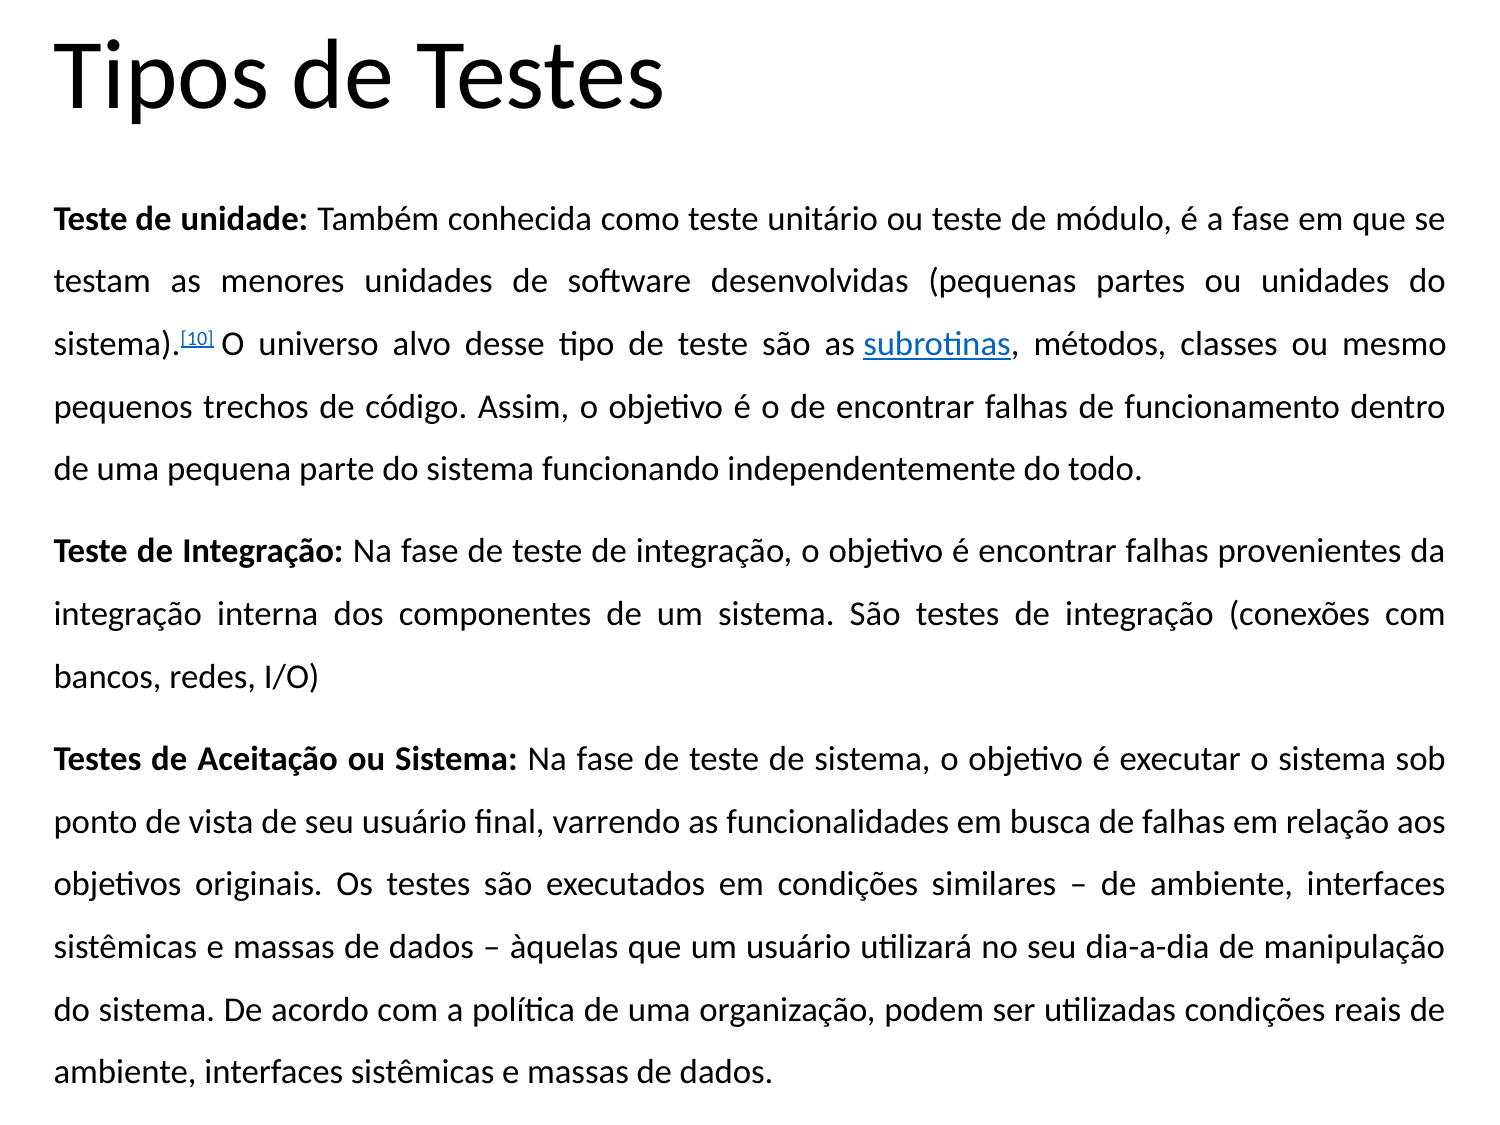

# Tipos de Testes
Teste de unidade: Também conhecida como teste unitário ou teste de módulo, é a fase em que se testam as menores unidades de software desenvolvidas (pequenas partes ou unidades do sistema).[10] O universo alvo desse tipo de teste são as subrotinas, métodos, classes ou mesmo pequenos trechos de código. Assim, o objetivo é o de encontrar falhas de funcionamento dentro de uma pequena parte do sistema funcionando independentemente do todo.
Teste de Integração: Na fase de teste de integração, o objetivo é encontrar falhas provenientes da integração interna dos componentes de um sistema. São testes de integração (conexões com bancos, redes, I/O)
Testes de Aceitação ou Sistema: Na fase de teste de sistema, o objetivo é executar o sistema sob ponto de vista de seu usuário final, varrendo as funcionalidades em busca de falhas em relação aos objetivos originais. Os testes são executados em condições similares – de ambiente, interfaces sistêmicas e massas de dados – àquelas que um usuário utilizará no seu dia-a-dia de manipulação do sistema. De acordo com a política de uma organização, podem ser utilizadas condições reais de ambiente, interfaces sistêmicas e massas de dados.